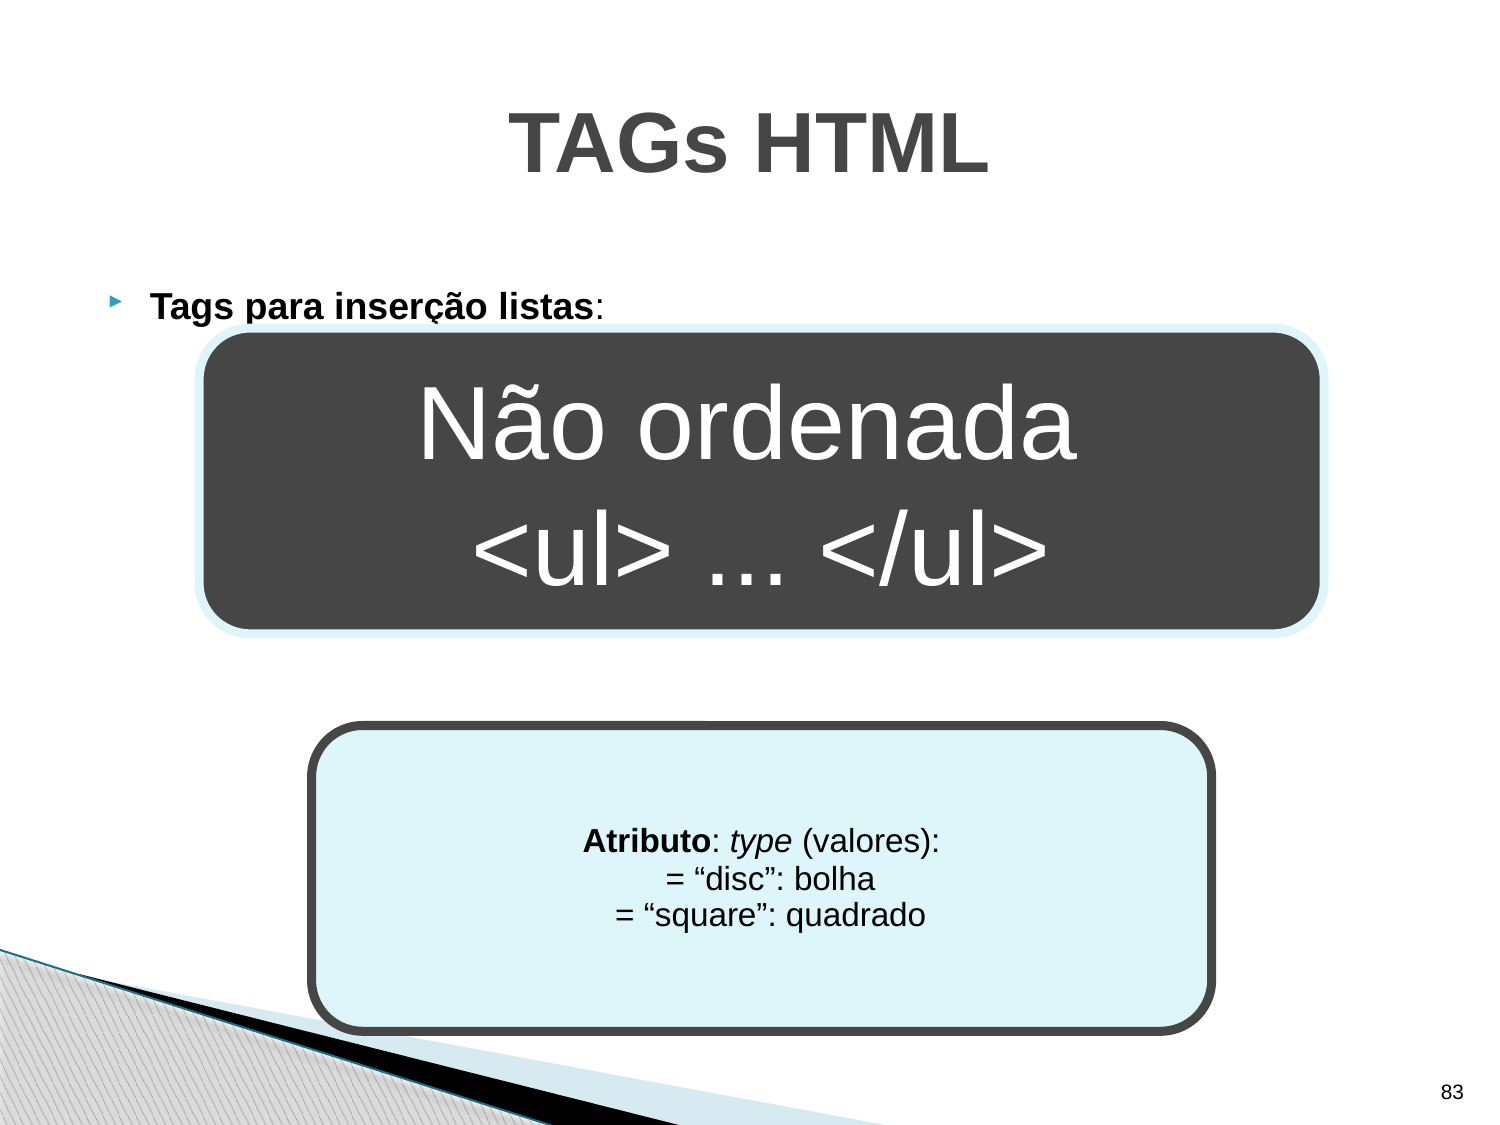

# TAGs HTML
Tags para inserção listas:

Não ordenada
<ul> ... </ul>
Atributo: type (valores):
  = “disc”: bolha
  = “square”: quadrado
Ordenada
Atributo: type (valores):
83